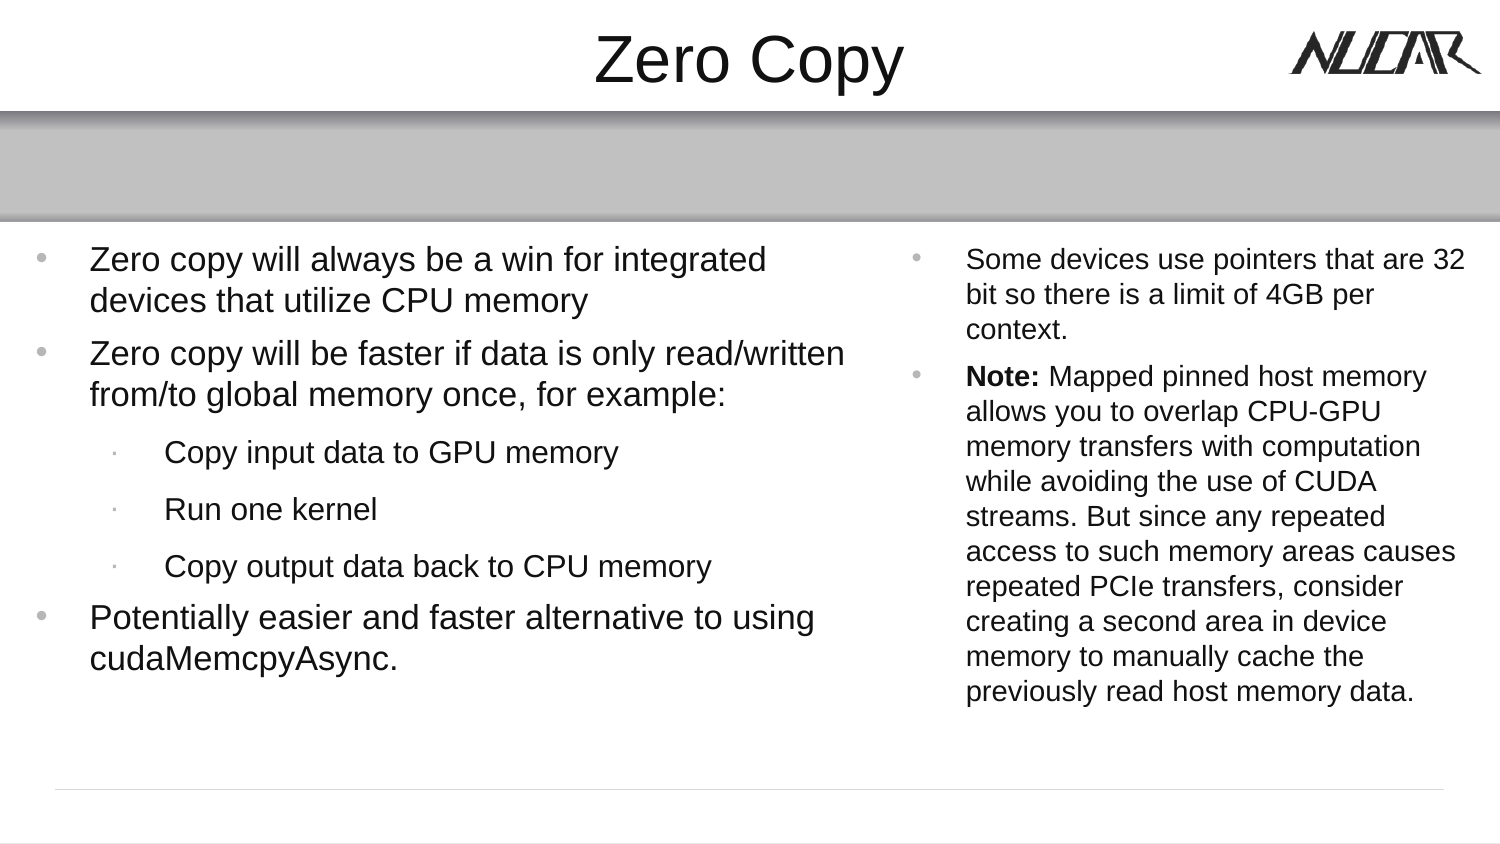

# Zero Copy
Zero copy will always be a win for integrated devices that utilize CPU memory
Zero copy will be faster if data is only read/written from/to global memory once, for example:
Copy input data to GPU memory
Run one kernel
Copy output data back to CPU memory
Potentially easier and faster alternative to using cudaMemcpyAsync.
Some devices use pointers that are 32 bit so there is a limit of 4GB per context.
Note: Mapped pinned host memory allows you to overlap CPU-GPU memory transfers with computation while avoiding the use of CUDA streams. But since any repeated access to such memory areas causes repeated PCIe transfers, consider creating a second area in device memory to manually cache the previously read host memory data.